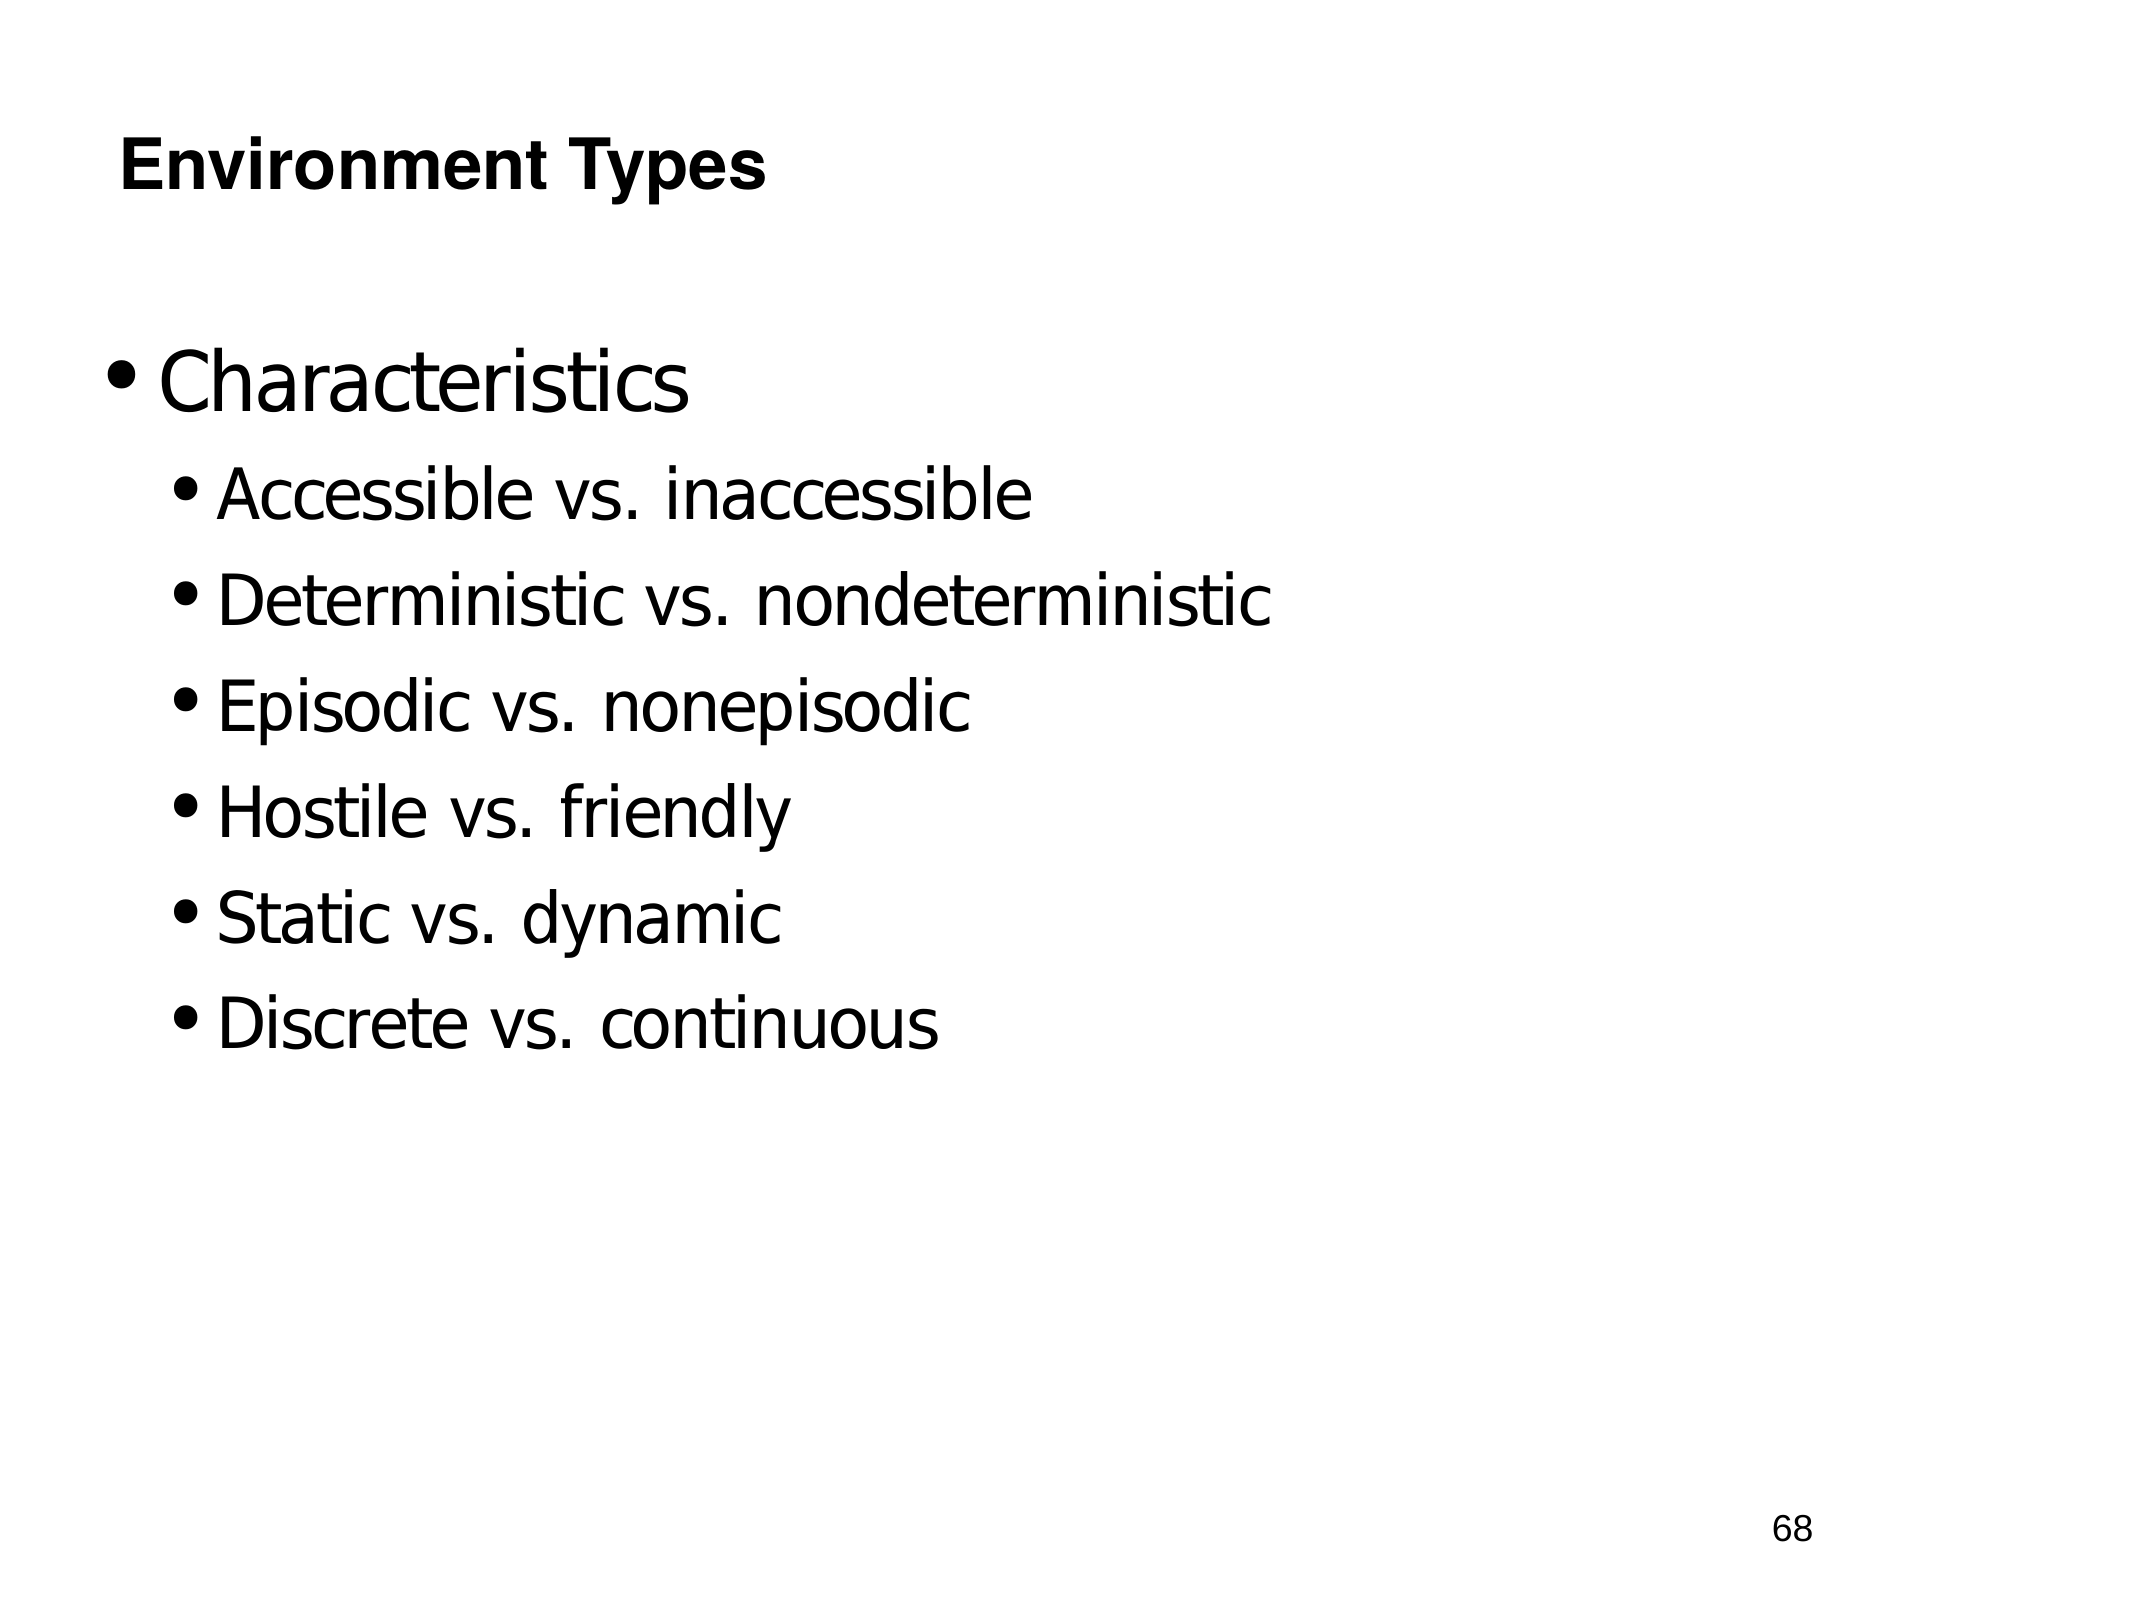

# Environment Types
Characteristics
Accessible vs. inaccessible
Deterministic vs. nondeterministic
Episodic vs. nonepisodic
Hostile vs. friendly
Static vs. dynamic
Discrete vs. continuous

68